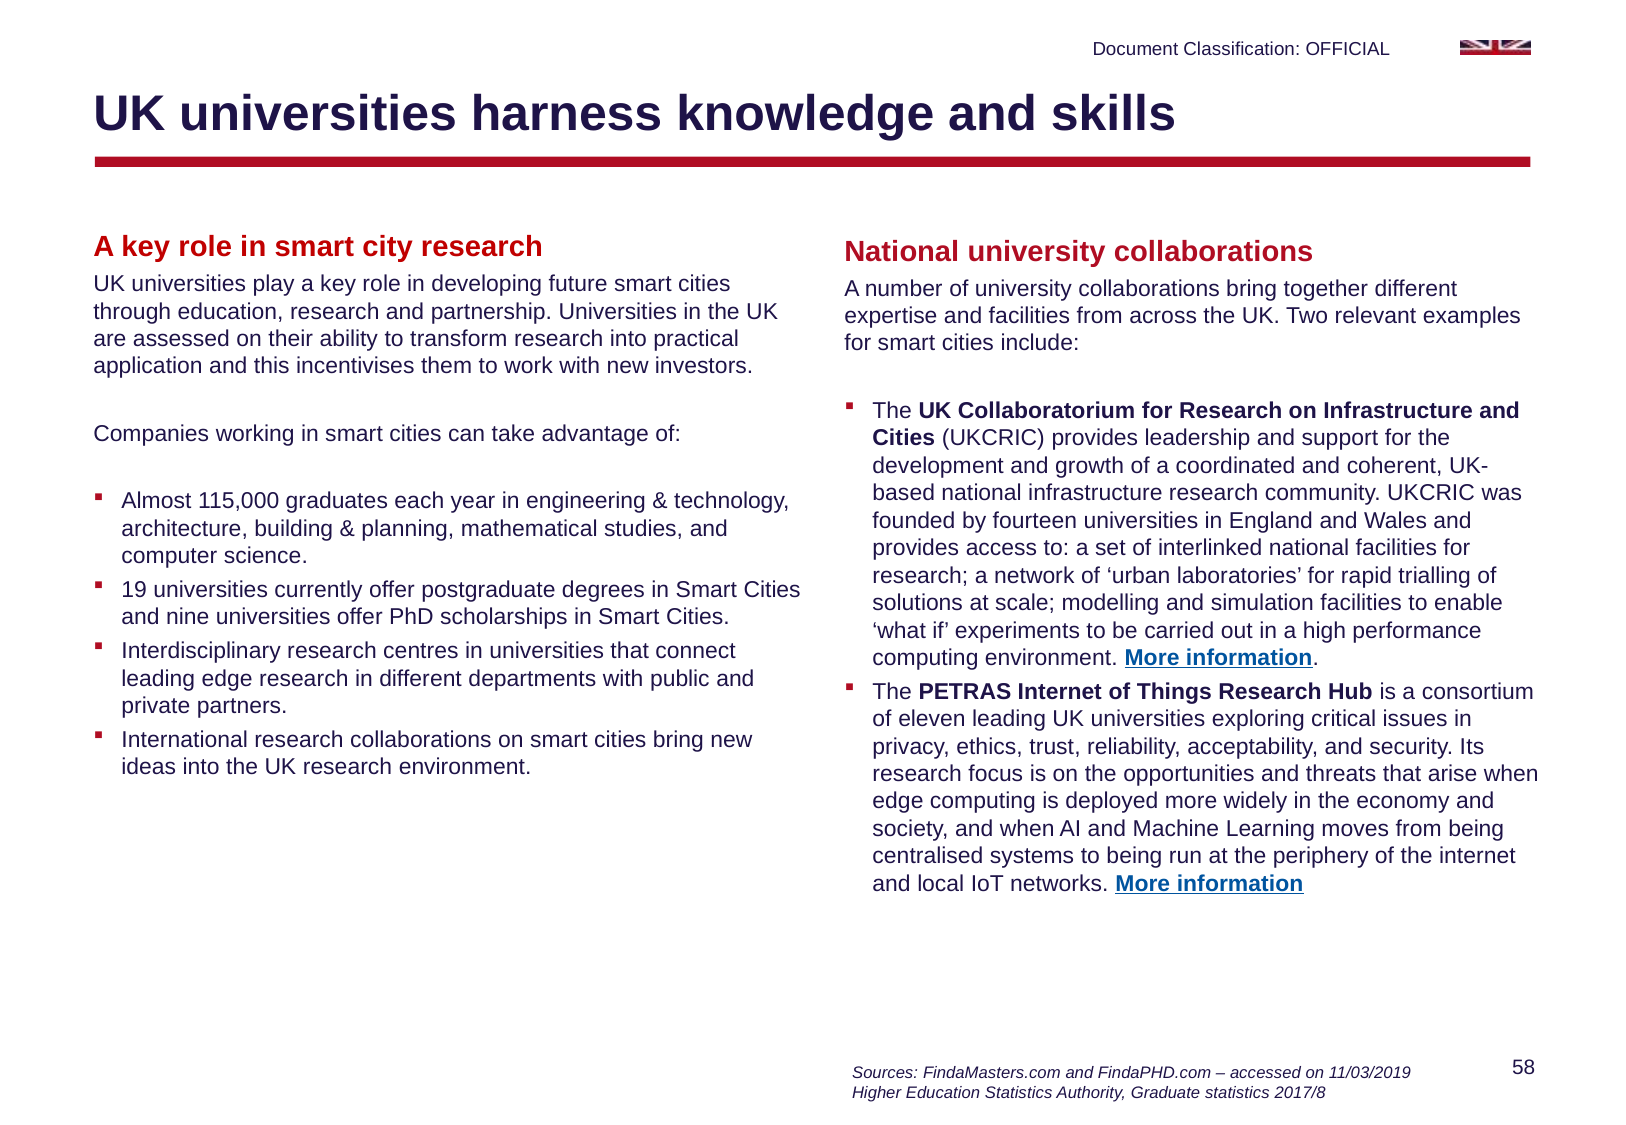

# UK universities harness knowledge and skills
A key role in smart city research
UK universities play a key role in developing future smart cities through education, research and partnership. Universities in the UK are assessed on their ability to transform research into practical application and this incentivises them to work with new investors.

Companies working in smart cities can take advantage of:

Almost 115,000 graduates each year in engineering & technology, architecture, building & planning, mathematical studies, and computer science.
19 universities currently offer postgraduate degrees in Smart Cities and nine universities offer PhD scholarships in Smart Cities.
Interdisciplinary research centres in universities that connect leading edge research in different departments with public and private partners.
International research collaborations on smart cities bring new ideas into the UK research environment.
National university collaborations
A number of university collaborations bring together different expertise and facilities from across the UK. Two relevant examples for smart cities include:

The UK Collaboratorium for Research on Infrastructure and Cities (UKCRIC) provides leadership and support for the development and growth of a coordinated and coherent, UK-based national infrastructure research community. UKCRIC was founded by fourteen universities in England and Wales and provides access to: a set of interlinked national facilities for research; a network of ‘urban laboratories’ for rapid trialling of solutions at scale; modelling and simulation facilities to enable ‘what if’ experiments to be carried out in a high performance computing environment. More information.
The PETRAS Internet of Things Research Hub is a consortium of eleven leading UK universities exploring critical issues in privacy, ethics, trust, reliability, acceptability, and security. Its research focus is on the opportunities and threats that arise when edge computing is deployed more widely in the economy and society, and when AI and Machine Learning moves from being centralised systems to being run at the periphery of the internet and local IoT networks. More information
Sources: FindaMasters.com and FindaPHD.com – accessed on 11/03/2019
Higher Education Statistics Authority, Graduate statistics 2017/8